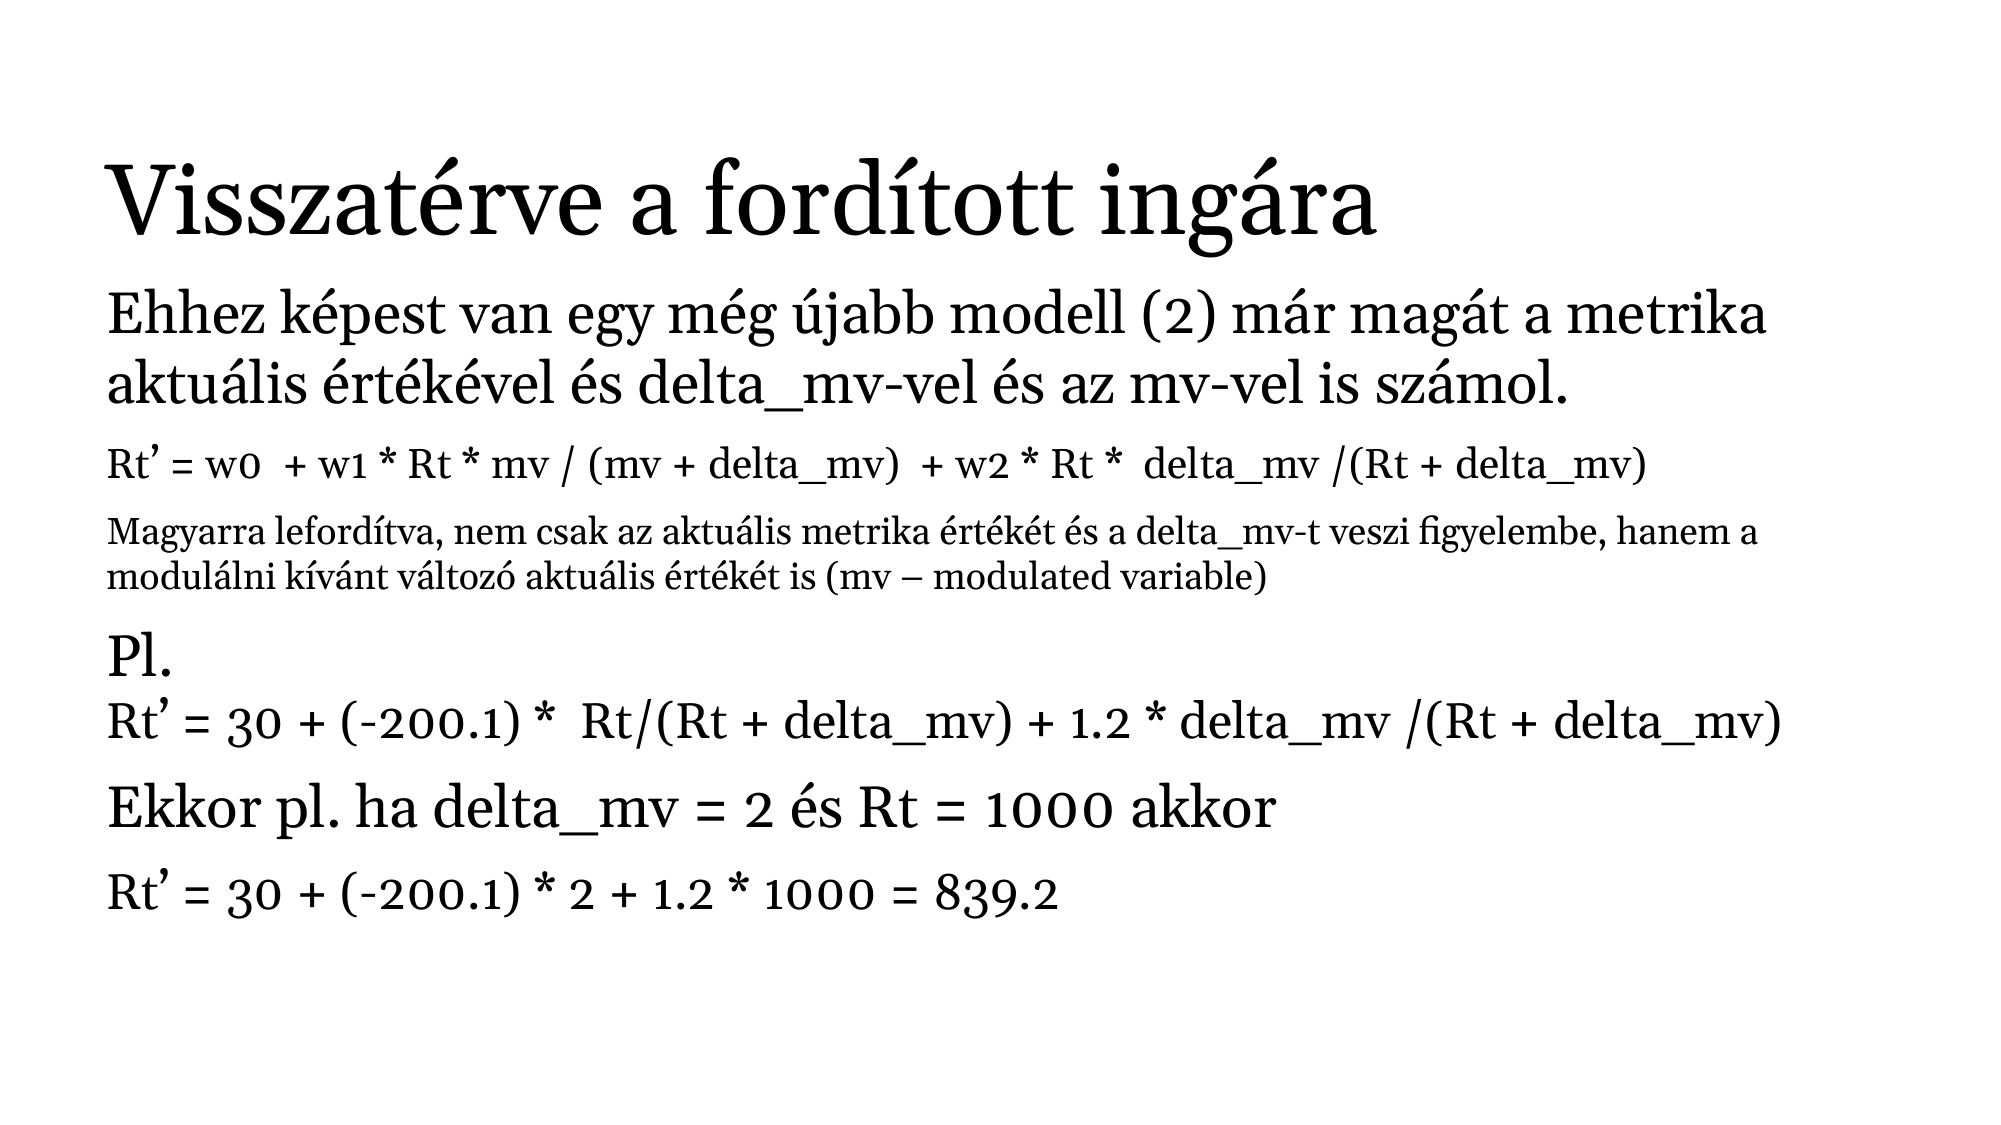

Visszatérve a fordított ingára
Ehhez képest van egy még újabb modell (2) már magát a metrika aktuális értékével és delta_mv-vel és az mv-vel is számol.
Rt’ = w0  + w1 * Rt * mv / (mv + delta_mv)  + w2 * Rt *  delta_mv /(Rt + delta_mv)
Magyarra lefordítva, nem csak az aktuális metrika értékét és a delta_mv-t veszi figyelembe, hanem a modulálni kívánt változó aktuális értékét is (mv – modulated variable)
Pl.
Rt’ = 30 + (-200.1) *  Rt/(Rt + delta_mv) + 1.2 * delta_mv /(Rt + delta_mv)
Ekkor pl. ha delta_mv = 2 és Rt = 1000 akkor
Rt’ = 30 + (-200.1) * 2 + 1.2 * 1000 = 839.2